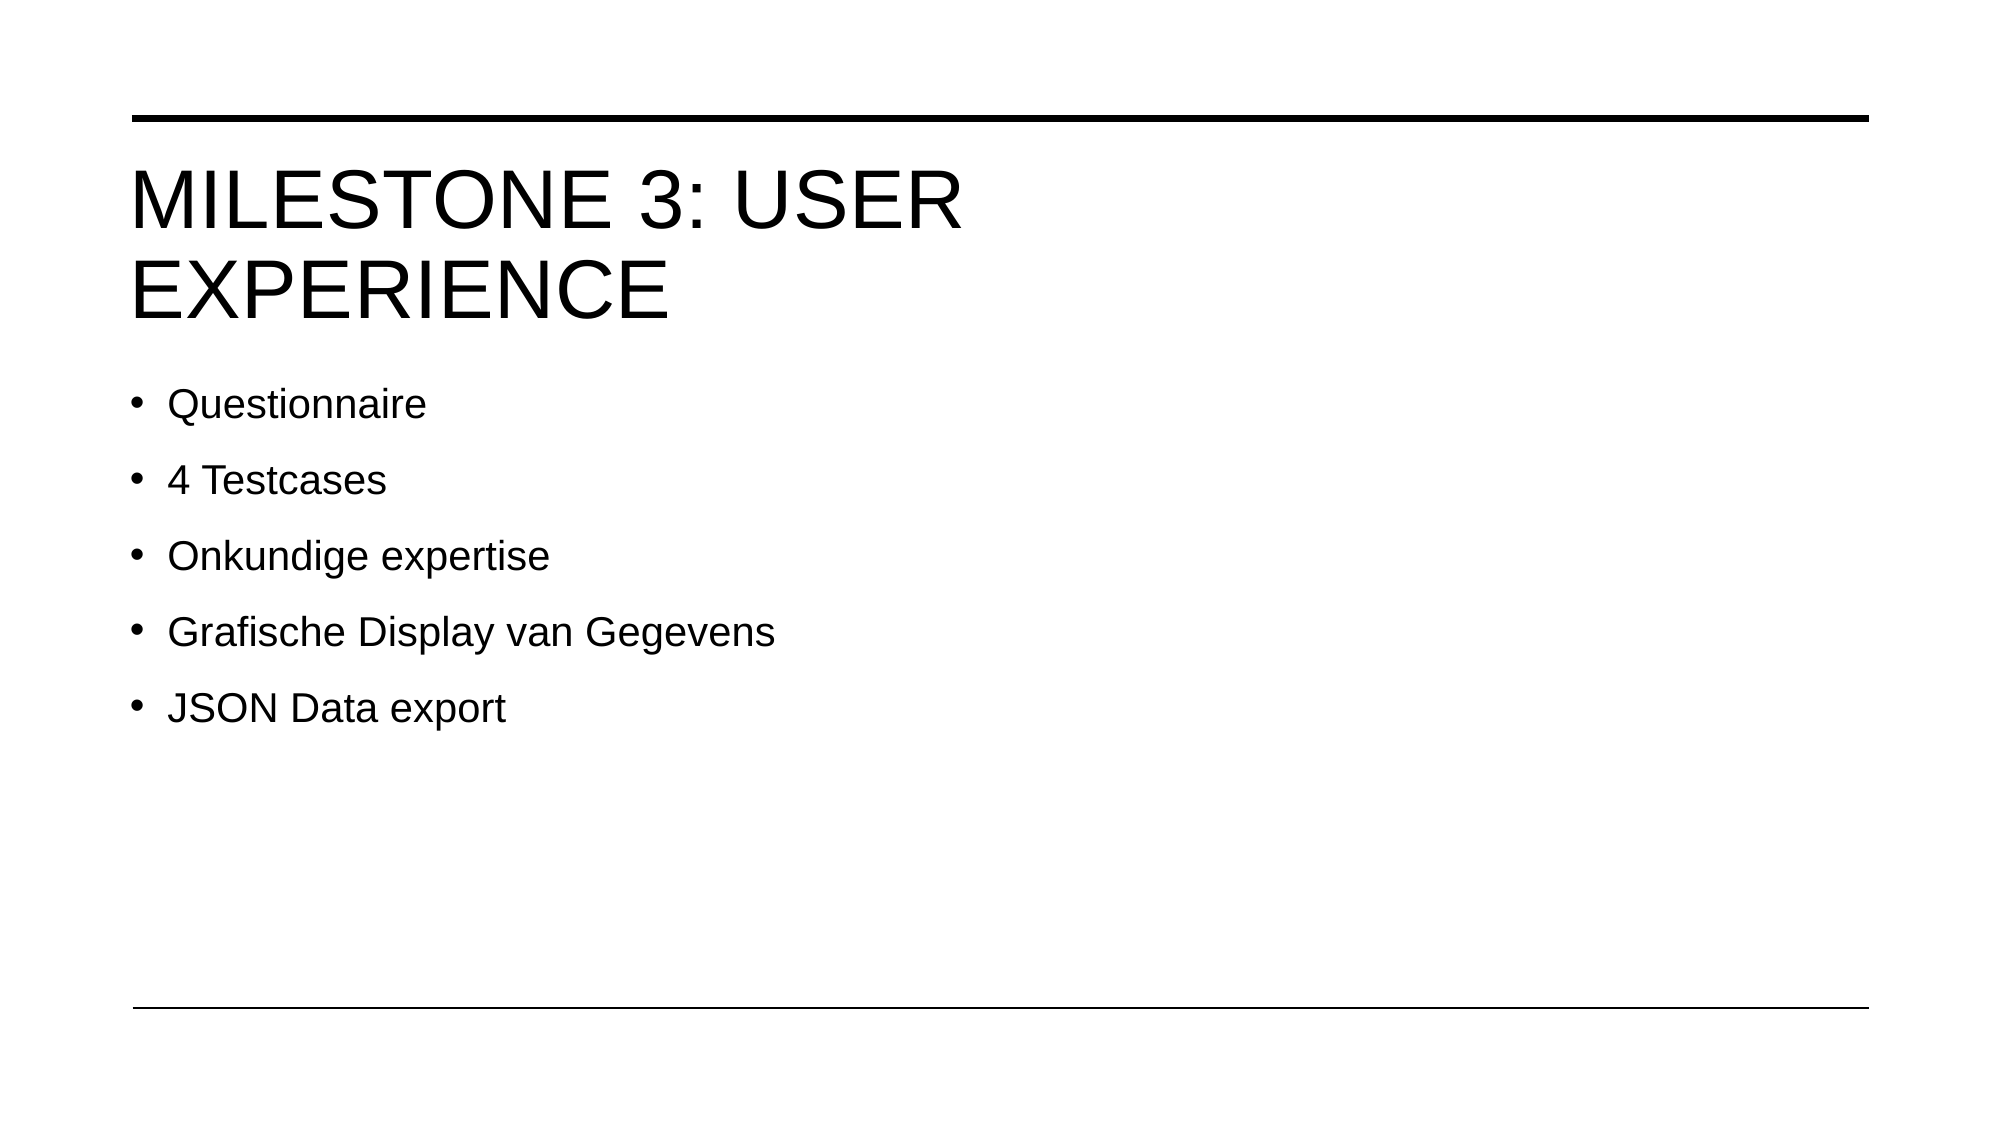

# Milestone 3: User Experience

Questionnaire
4 Testcases
Onkundige expertise
Grafische Display van Gegevens
JSON Data export